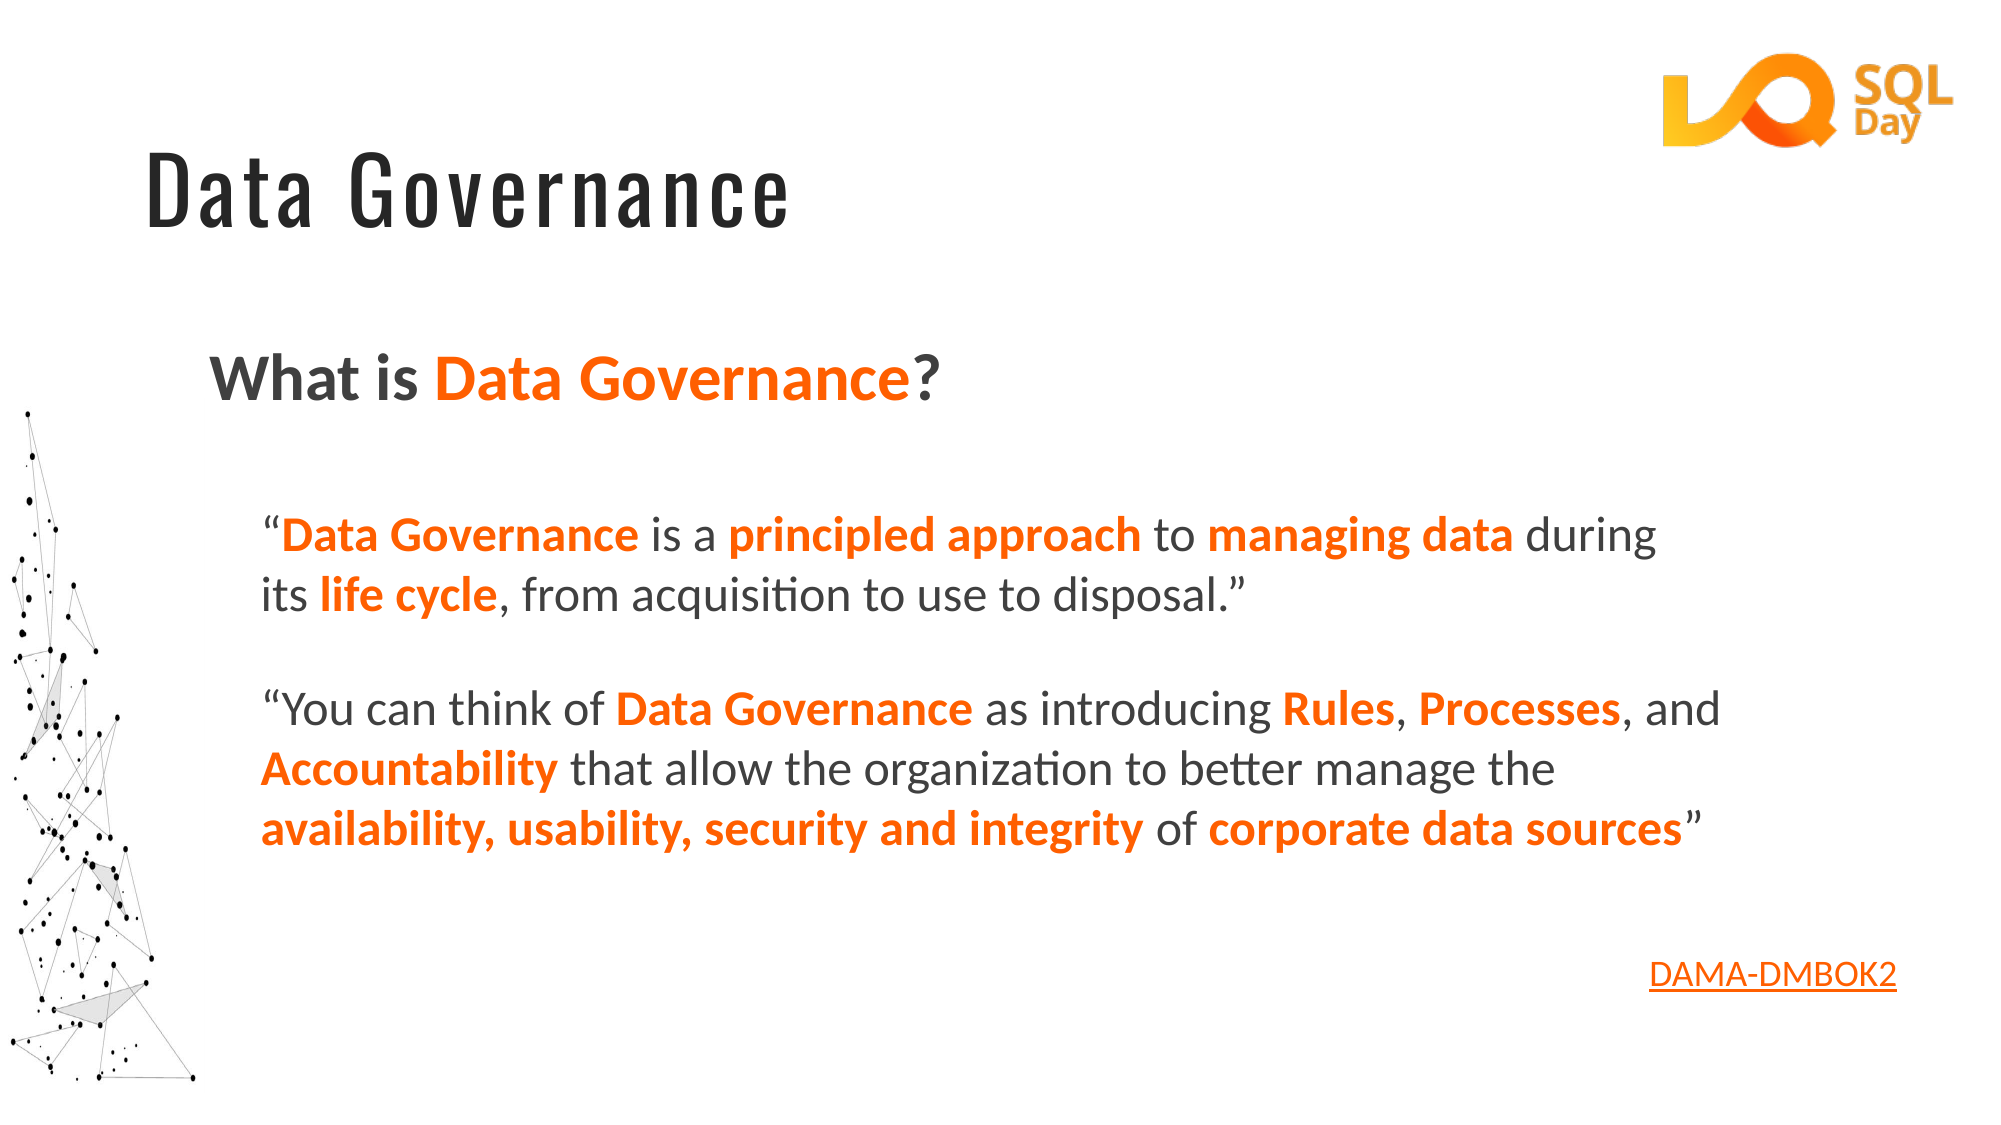

Data Governance
What is Data Governance?
“Data Governance is a principled approach to managing data during its life cycle, from acquisition to use to disposal.”
“You can think of Data Governance as introducing Rules, Processes, and Accountability that allow the organization to better manage the availability, usability, security and integrity of corporate data sources”
DAMA-DMBOK2